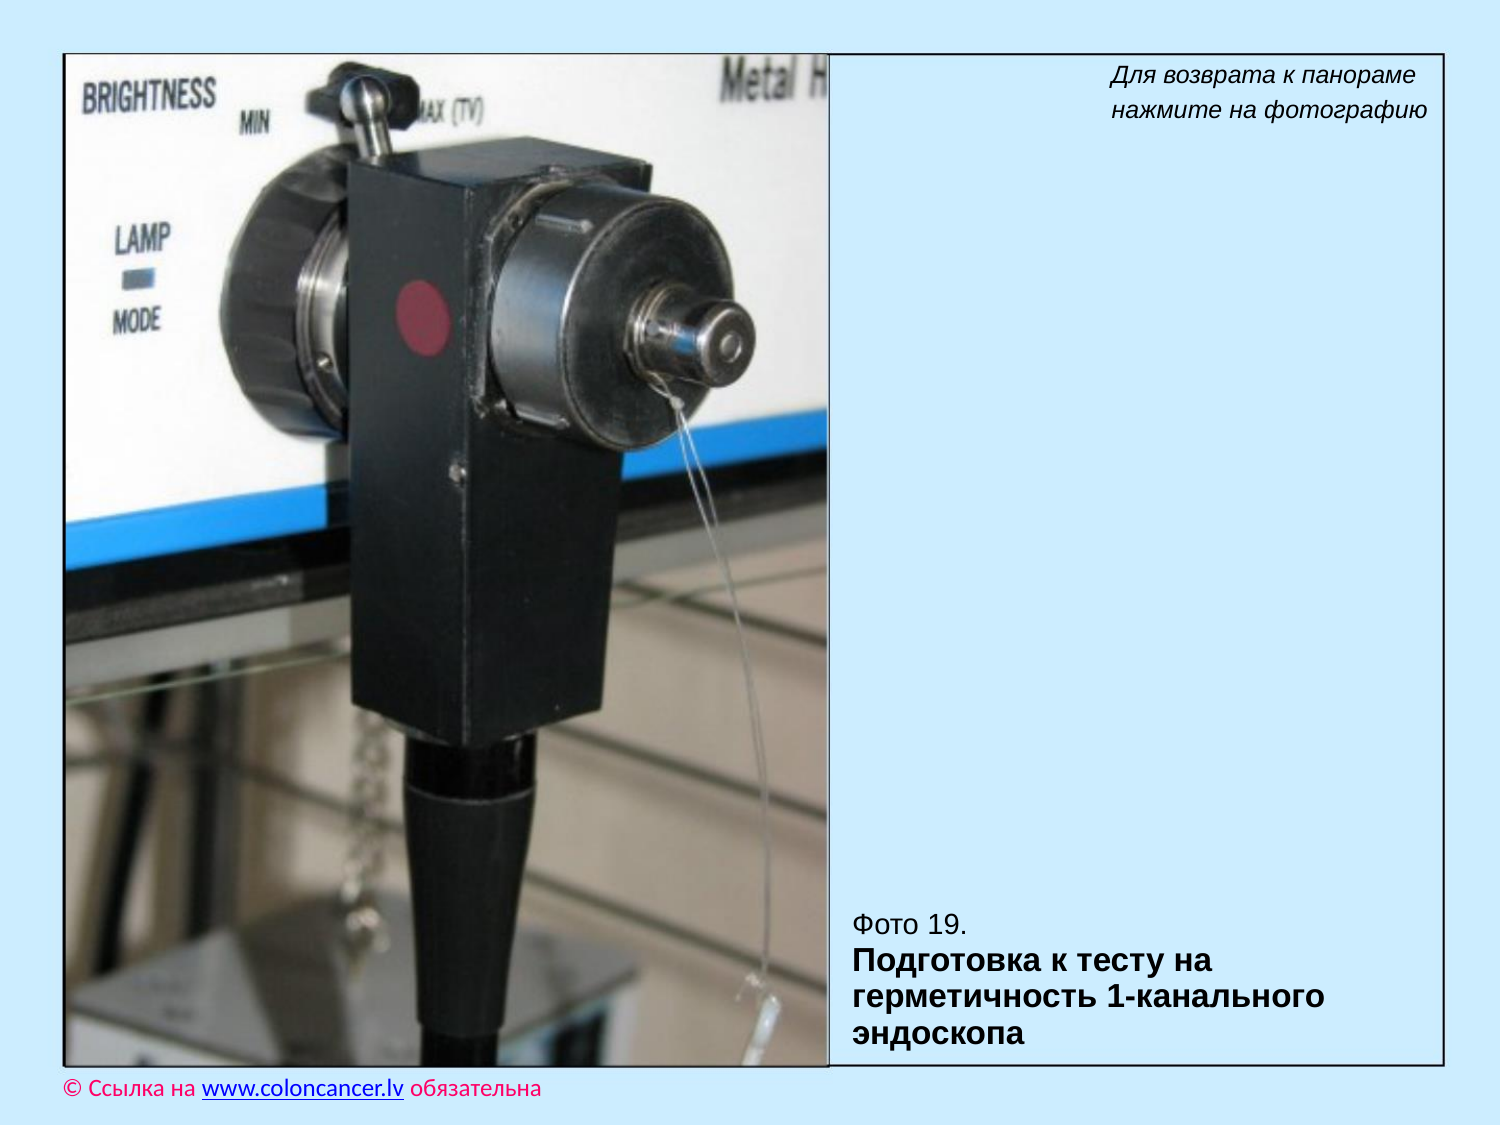

Для возврата к панораме
нажмите на фотографию

Фото 19.
Подготовка к тесту на герметичность 1-канального эндоскопа
© Ссылка на www.coloncancer.lv обязательна